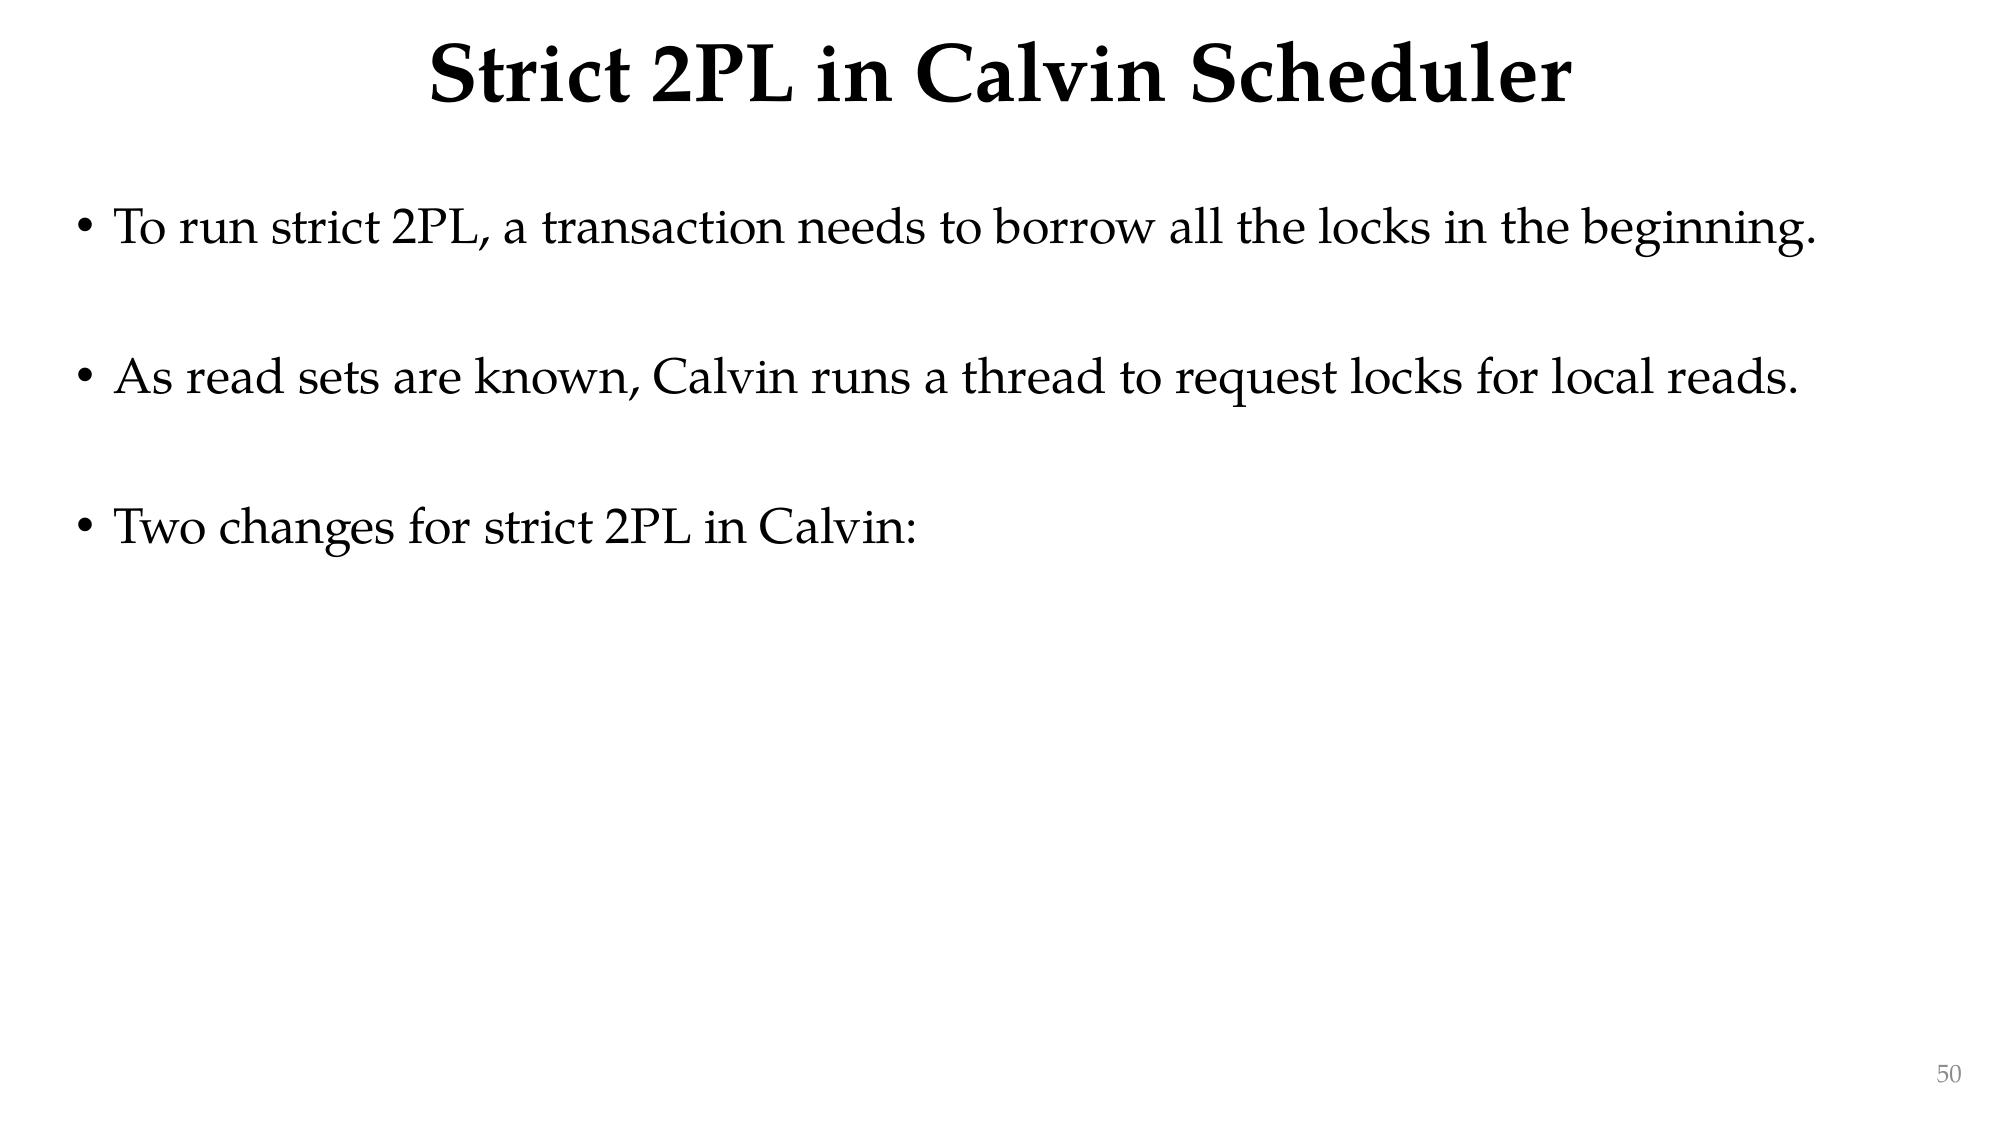

# Strict 2PL in Calvin Scheduler
To run strict 2PL, a transaction needs to borrow all the locks in the beginning.

As read sets are known, Calvin runs a thread to request locks for local reads.

Two changes for strict 2PL in Calvin:
50